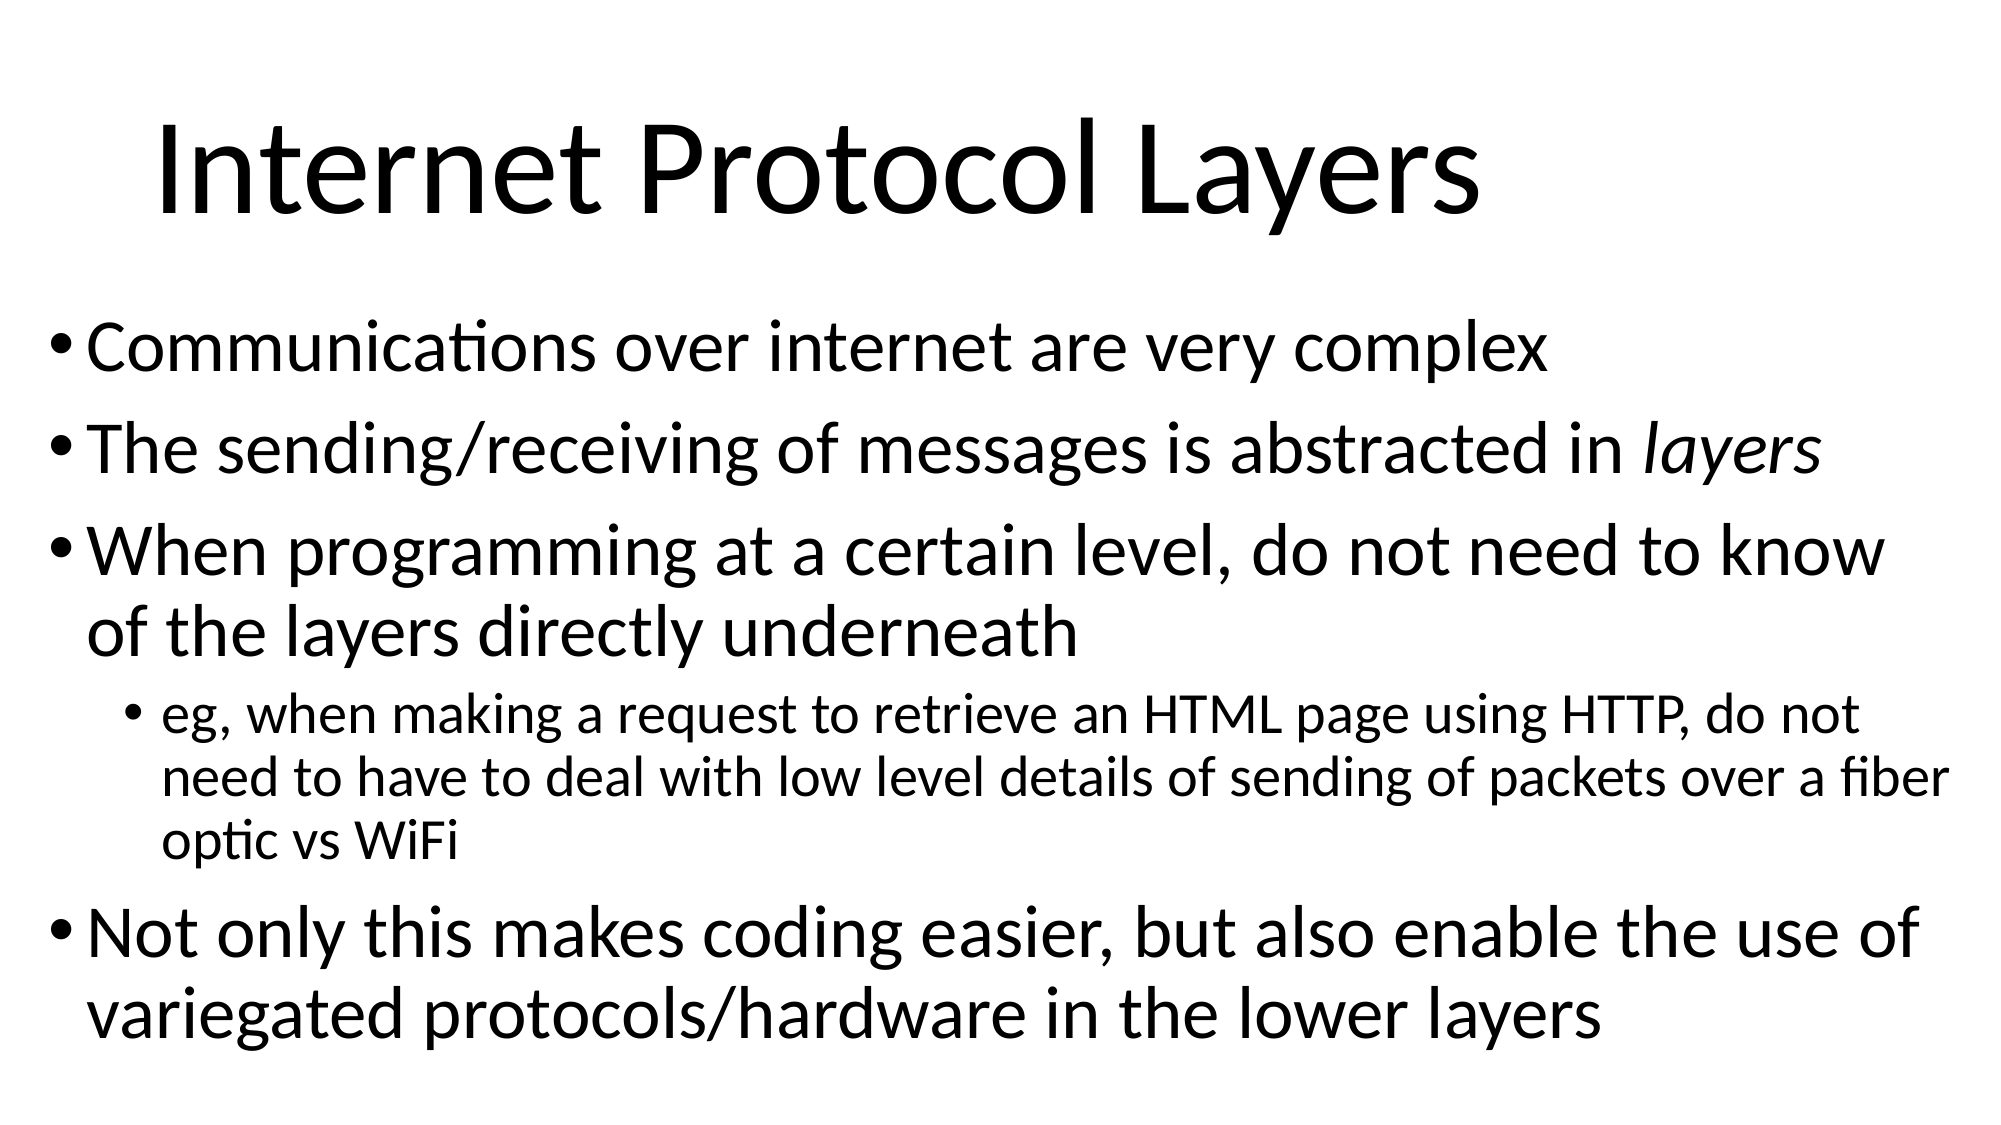

# Internet Protocol Layers
Communications over internet are very complex
The sending/receiving of messages is abstracted in layers
When programming at a certain level, do not need to know of the layers directly underneath
eg, when making a request to retrieve an HTML page using HTTP, do not need to have to deal with low level details of sending of packets over a fiber optic vs WiFi
Not only this makes coding easier, but also enable the use of variegated protocols/hardware in the lower layers